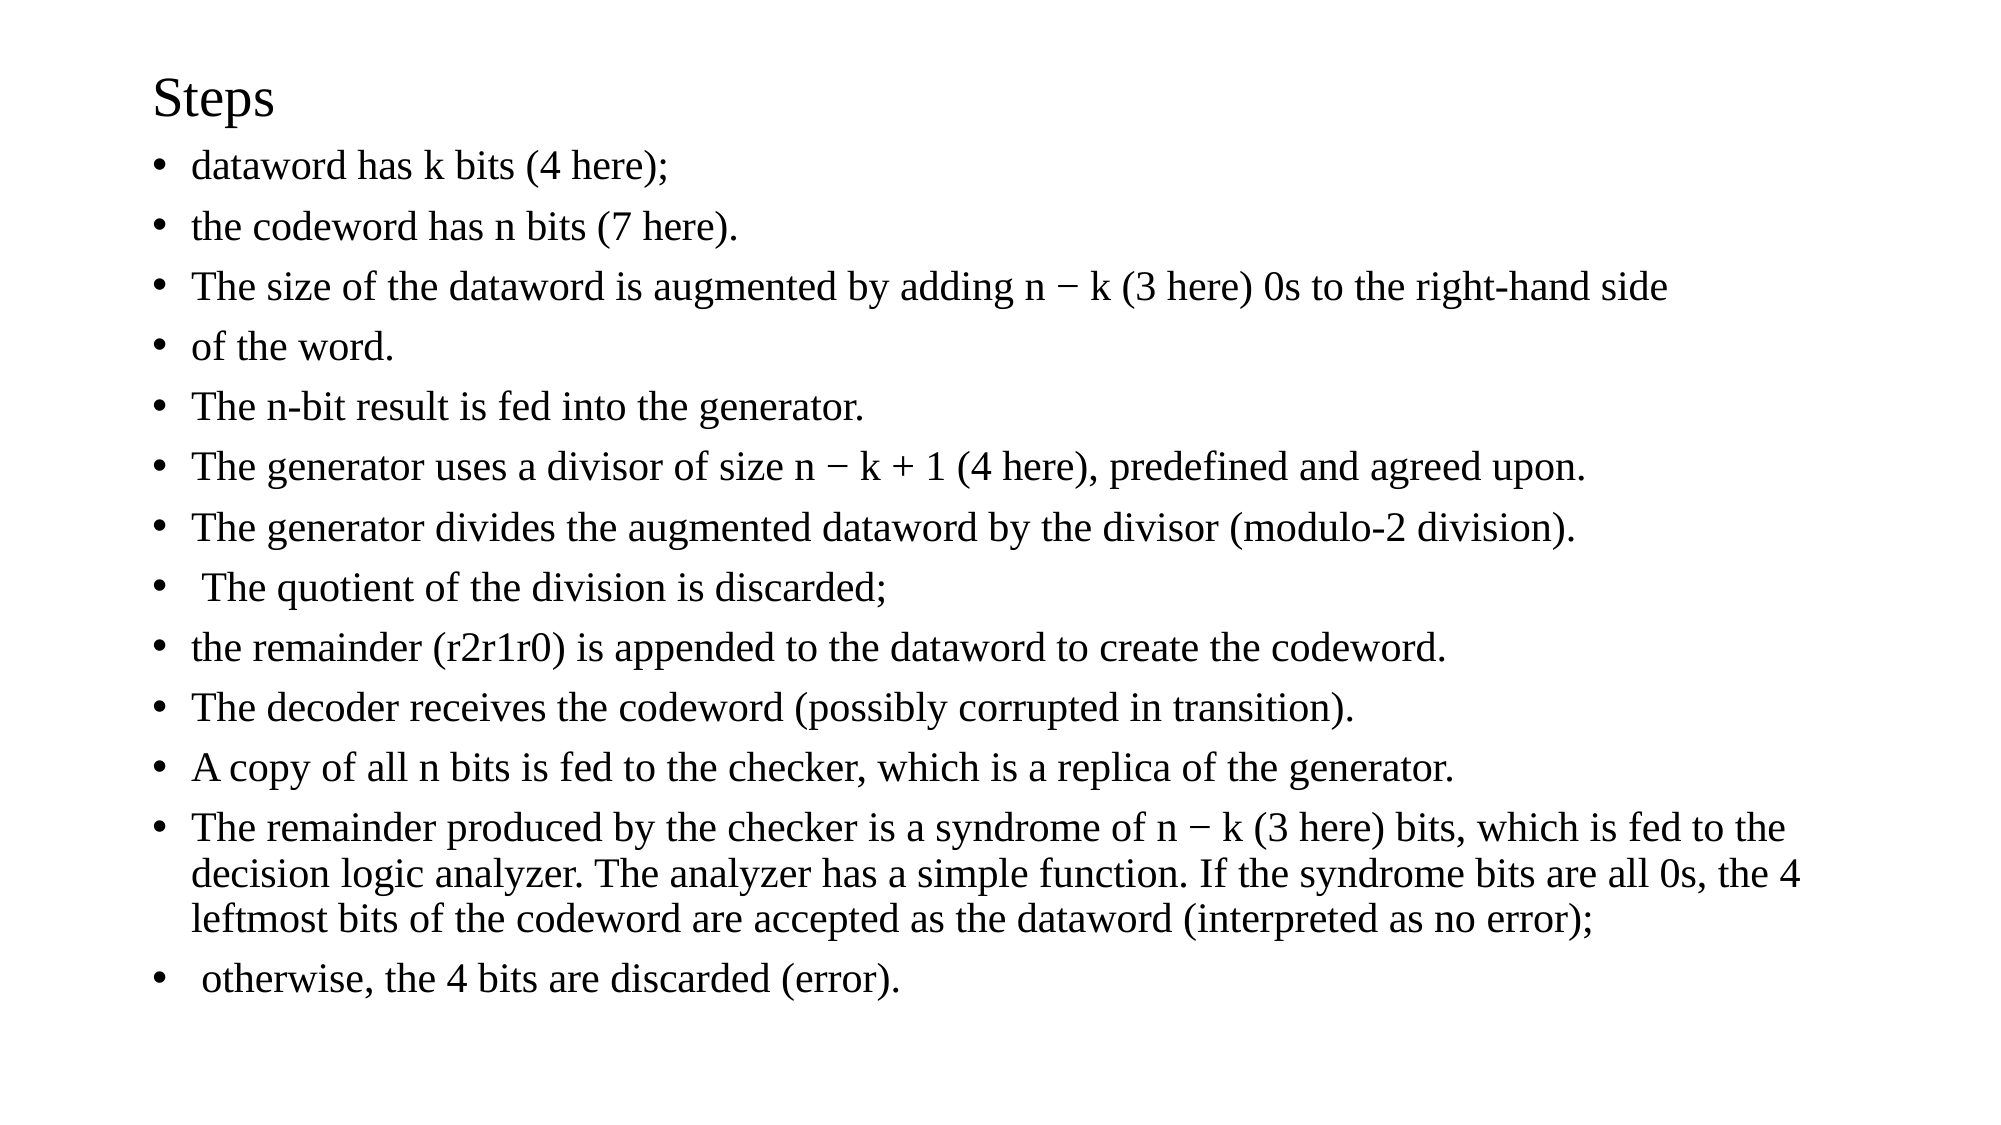

# Steps
dataword has k bits (4 here);
the codeword has n bits (7 here).
The size of the dataword is augmented by adding n − k (3 here) 0s to the right-hand side
of the word.
The n-bit result is fed into the generator.
The generator uses a divisor of size n − k + 1 (4 here), predefined and agreed upon.
The generator divides the augmented dataword by the divisor (modulo-2 division).
 The quotient of the division is discarded;
the remainder (r2r1r0) is appended to the dataword to create the codeword.
The decoder receives the codeword (possibly corrupted in transition).
A copy of all n bits is fed to the checker, which is a replica of the generator.
The remainder produced by the checker is a syndrome of n − k (3 here) bits, which is fed to the   decision logic analyzer. The analyzer has a simple function. If the syndrome bits are all 0s, the 4 leftmost bits of the codeword are accepted as the dataword (interpreted as no error);
 otherwise, the 4 bits are discarded (error).